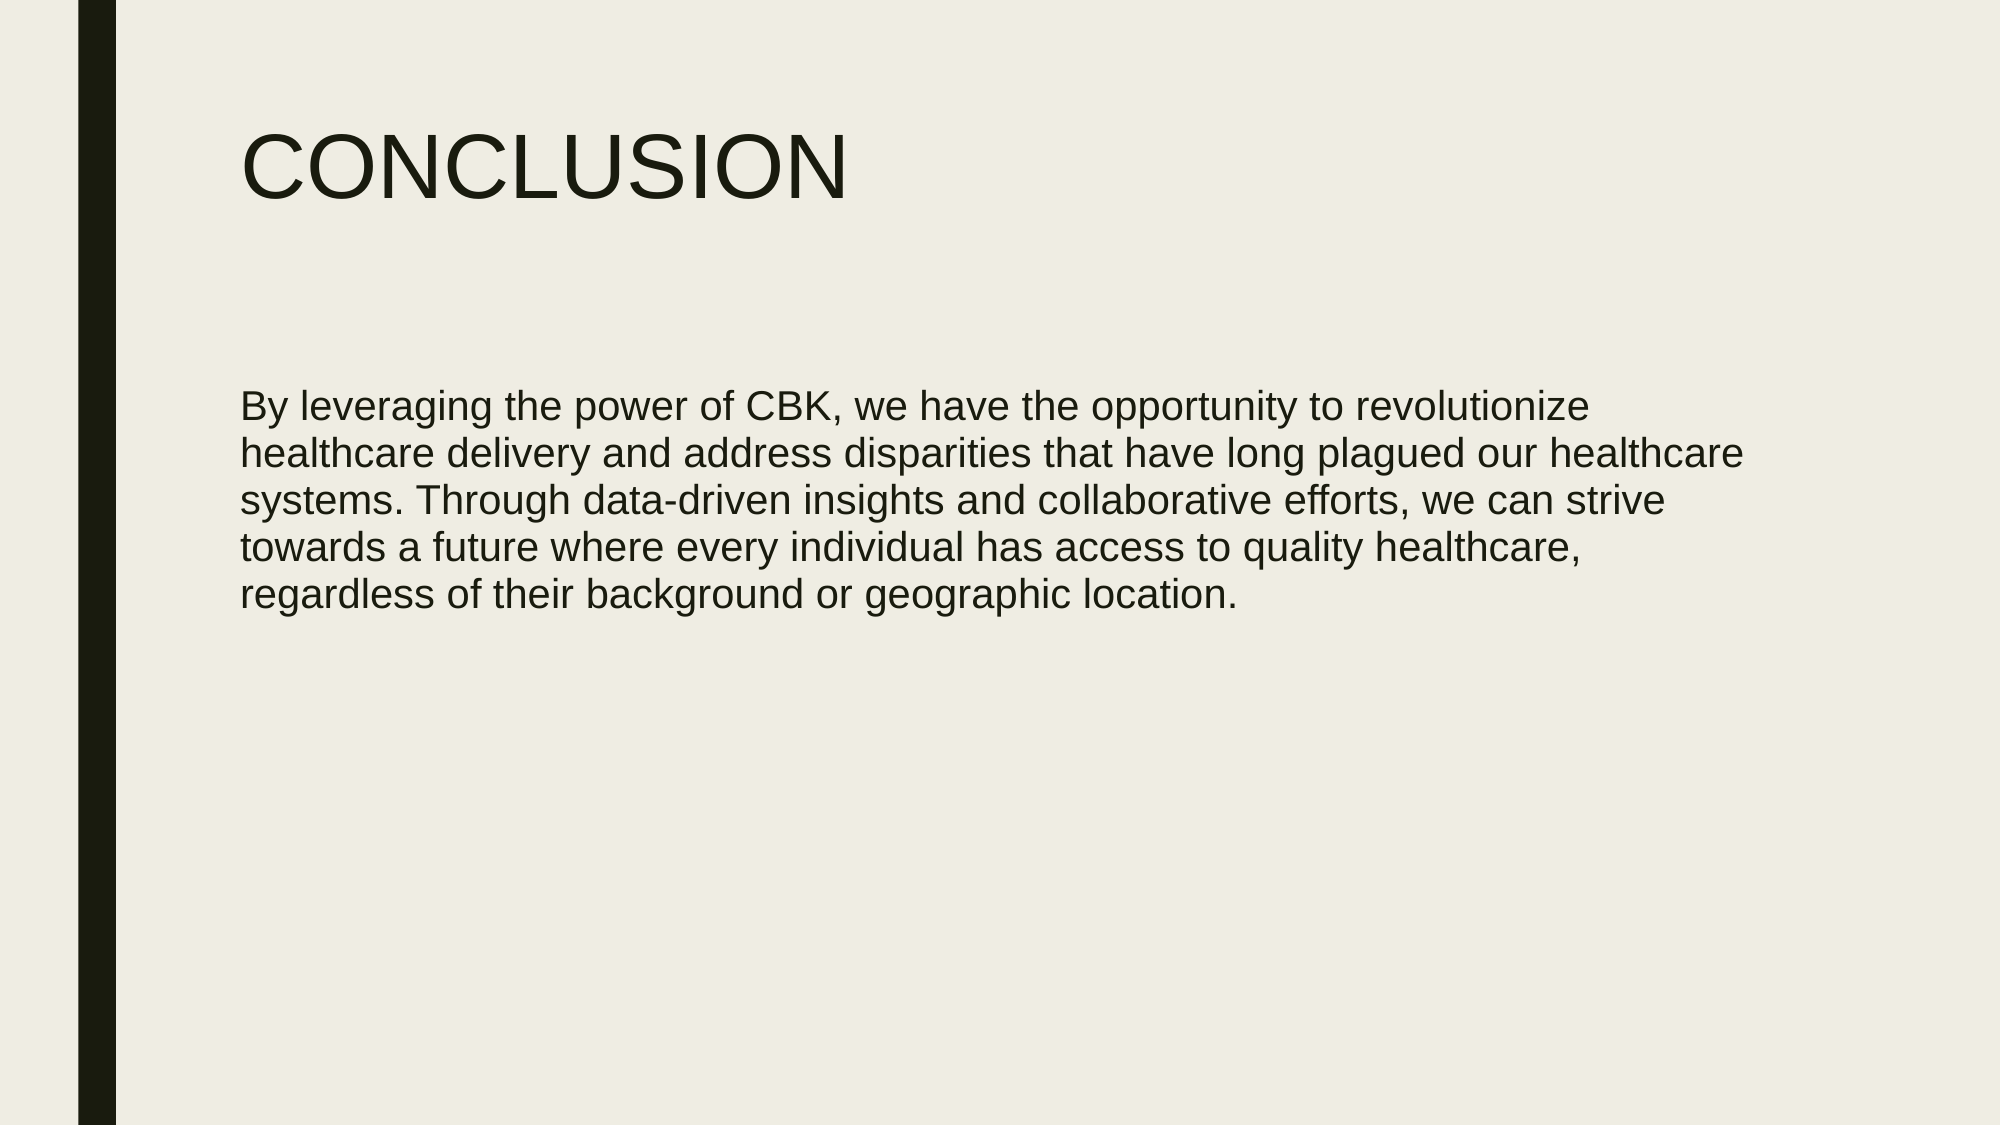

# CONCLUSION
By leveraging the power of CBK, we have the opportunity to revolutionize healthcare delivery and address disparities that have long plagued our healthcare systems. Through data-driven insights and collaborative efforts, we can strive towards a future where every individual has access to quality healthcare, regardless of their background or geographic location.